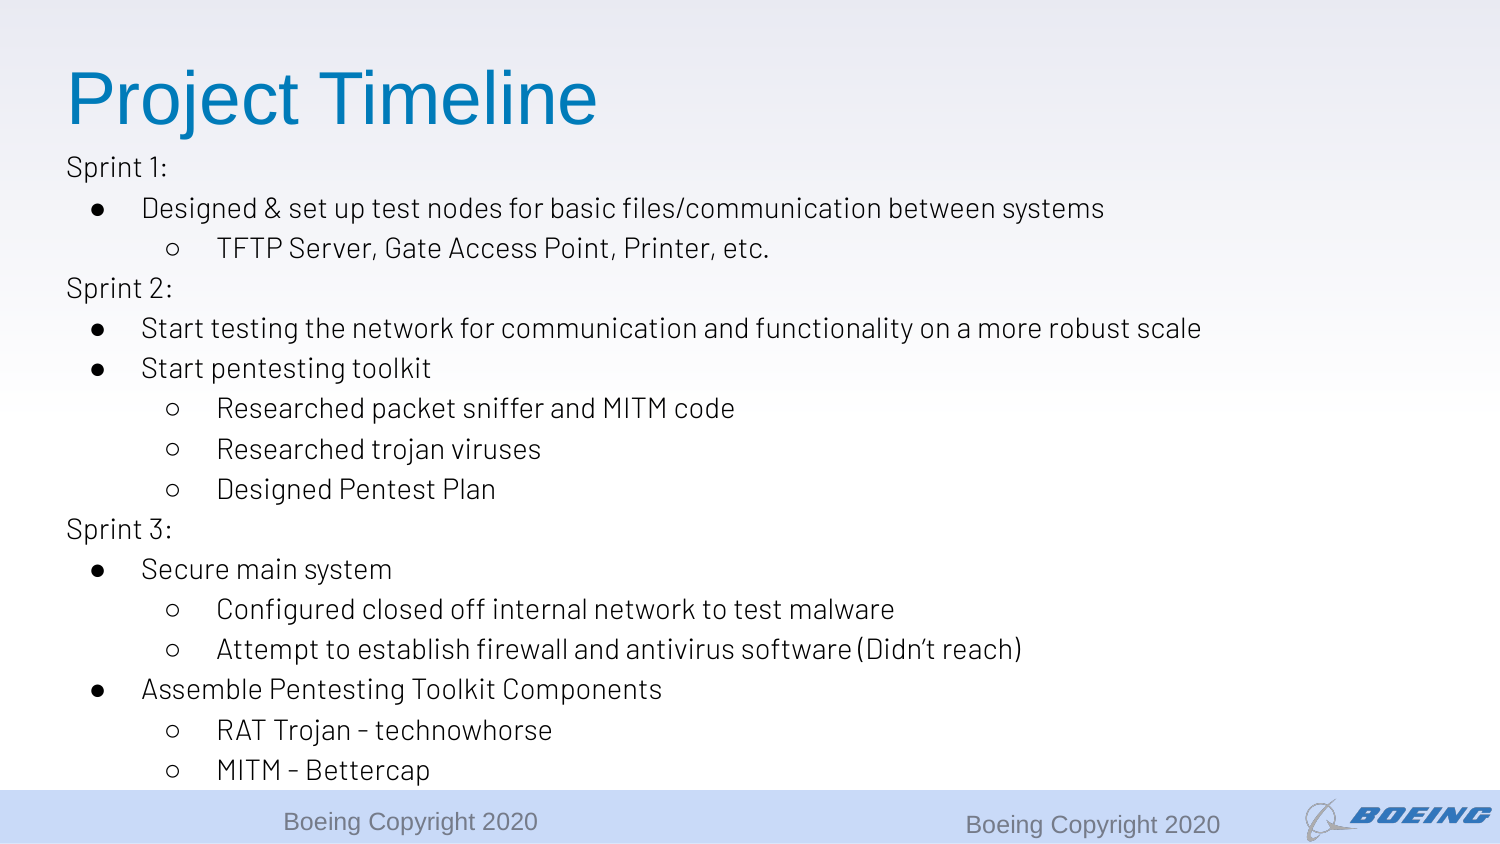

# Project Timeline
Sprint 1:
Designed & set up test nodes for basic files/communication between systems
TFTP Server, Gate Access Point, Printer, etc.
Sprint 2:
Start testing the network for communication and functionality on a more robust scale
Start pentesting toolkit
Researched packet sniffer and MITM code
Researched trojan viruses
Designed Pentest Plan
Sprint 3:
Secure main system
Configured closed off internal network to test malware
Attempt to establish firewall and antivirus software (Didn’t reach)
Assemble Pentesting Toolkit Components
RAT Trojan - technowhorse
MITM - Bettercap